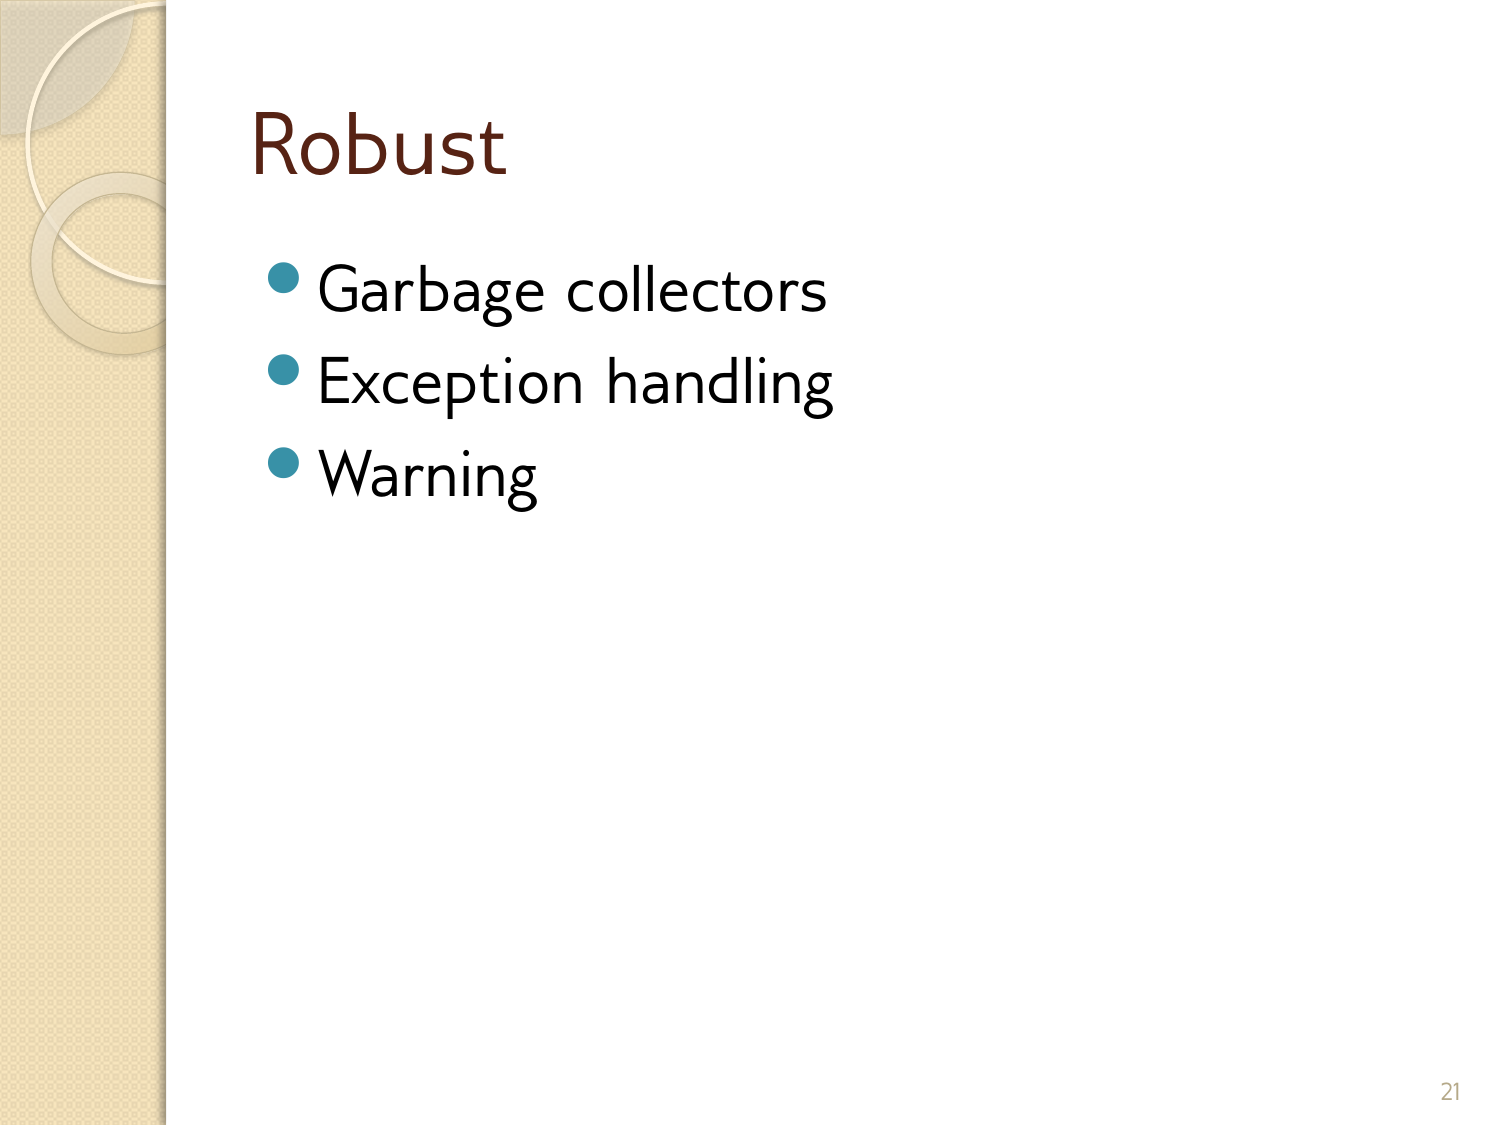

# Robust
Garbage collectors
Exception handling
Warning
21